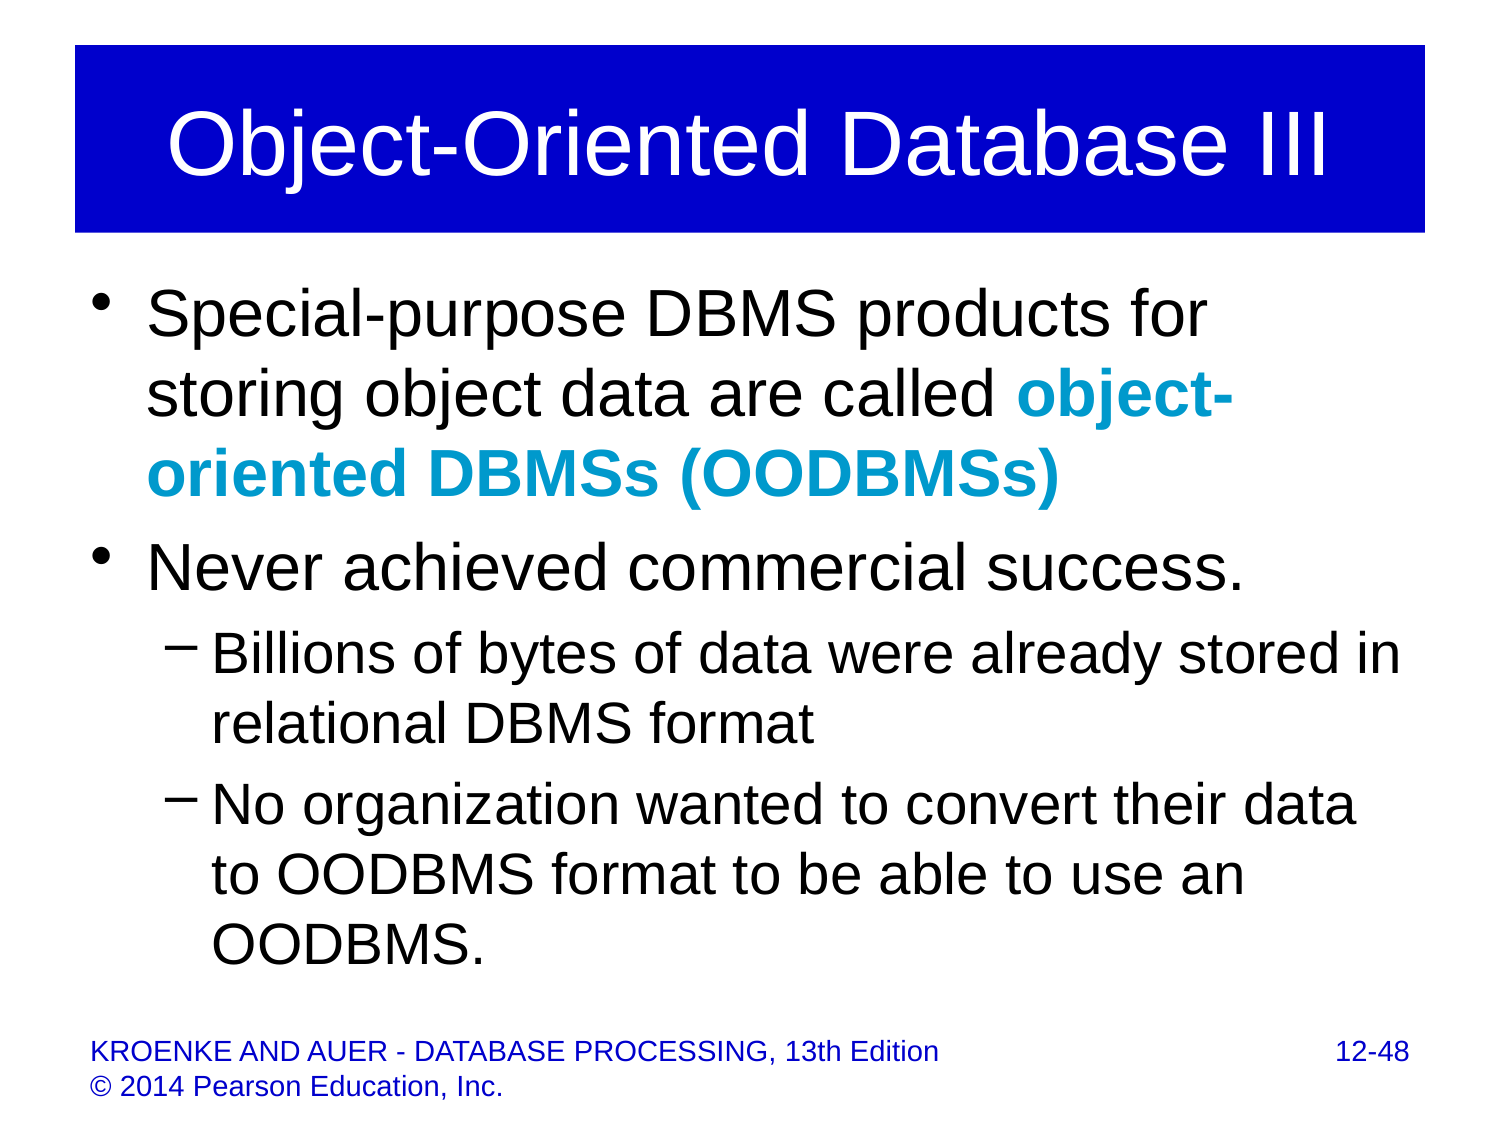

# Object-Oriented Database III
Special-purpose DBMS products for storing object data are called object-oriented DBMSs (OODBMSs)
Never achieved commercial success.
Billions of bytes of data were already stored in relational DBMS format
No organization wanted to convert their data to OODBMS format to be able to use an OODBMS.
12-48

KROENKE AND AUER - DATABASE PROCESSING, 13th Edition  © 2014 Pearson Education, Inc.